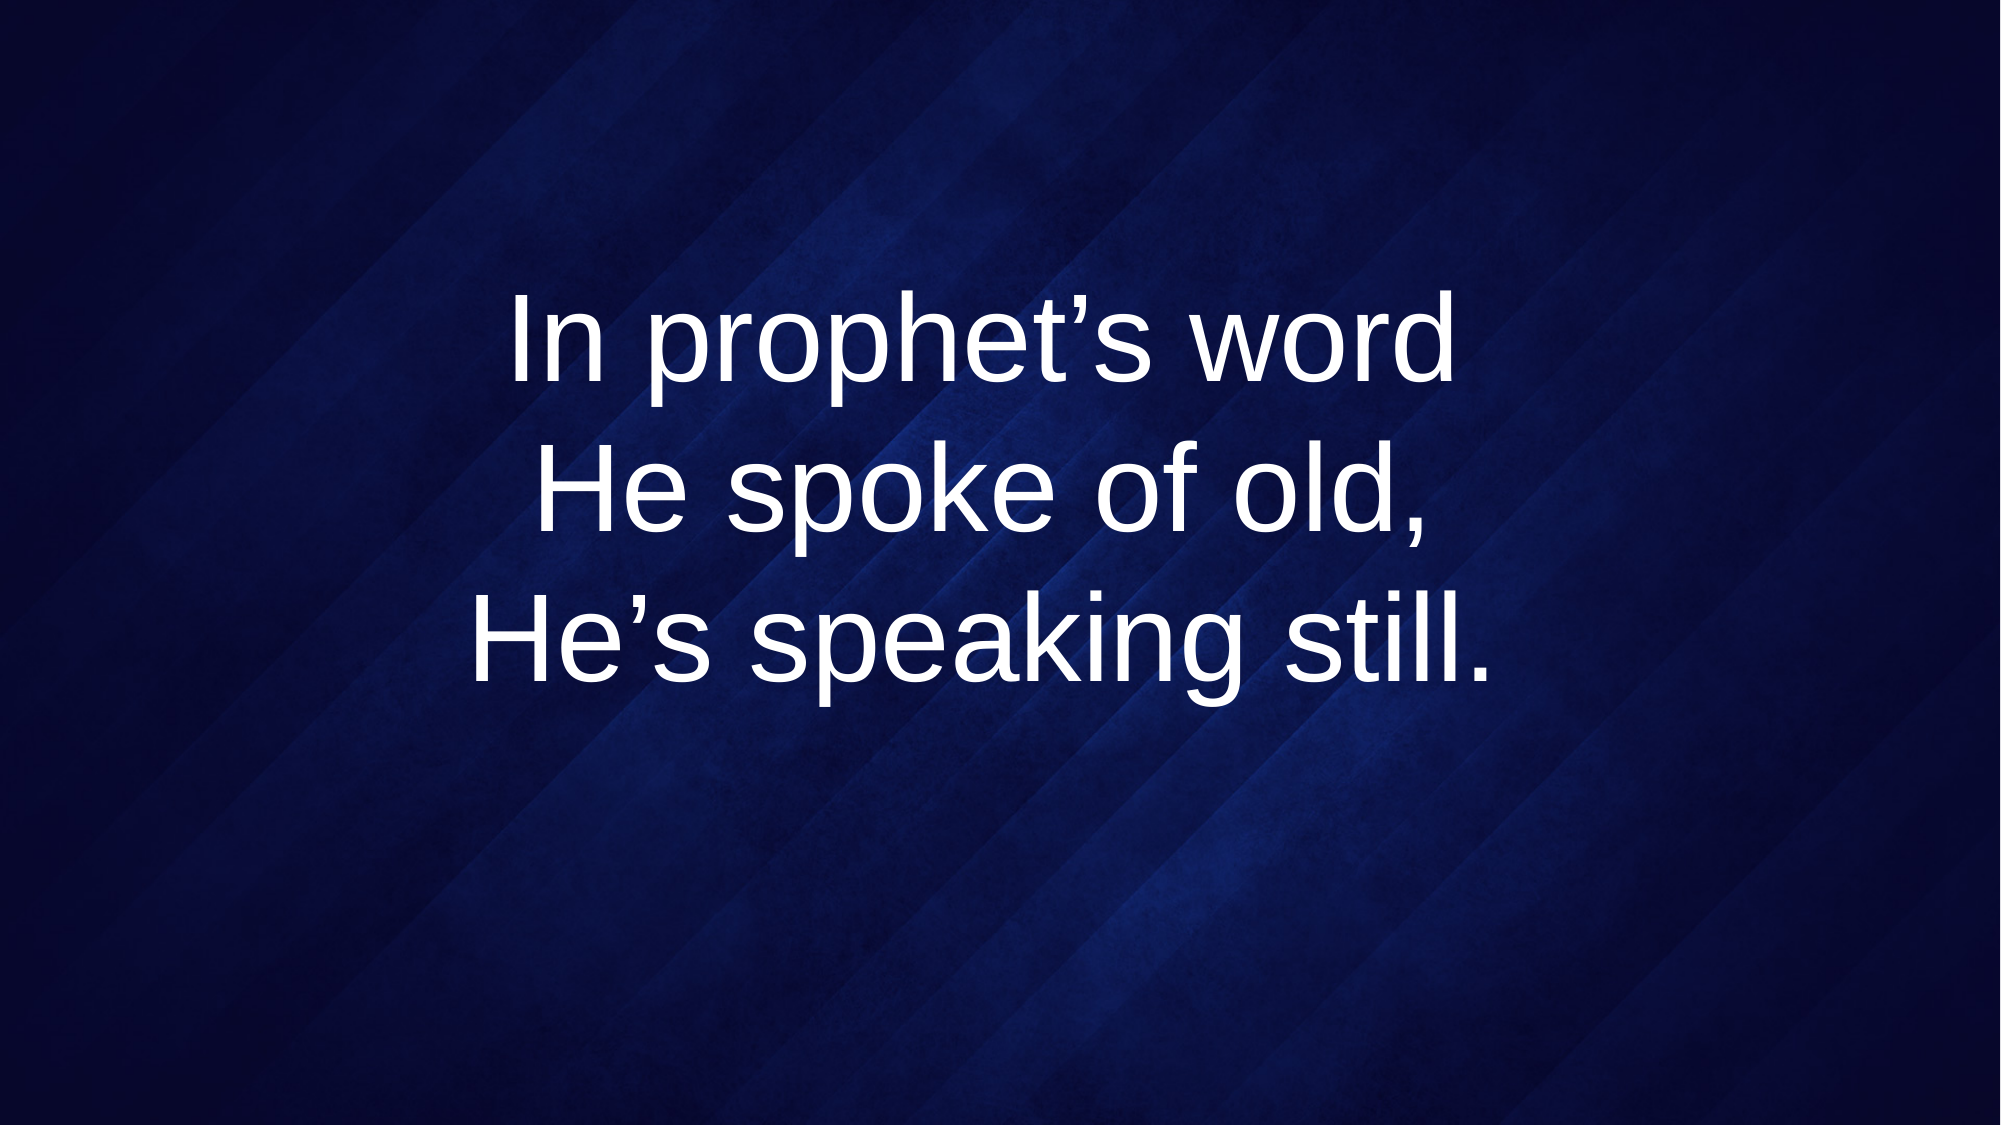

# In prophet’s word He spoke of old, He’s speaking still.